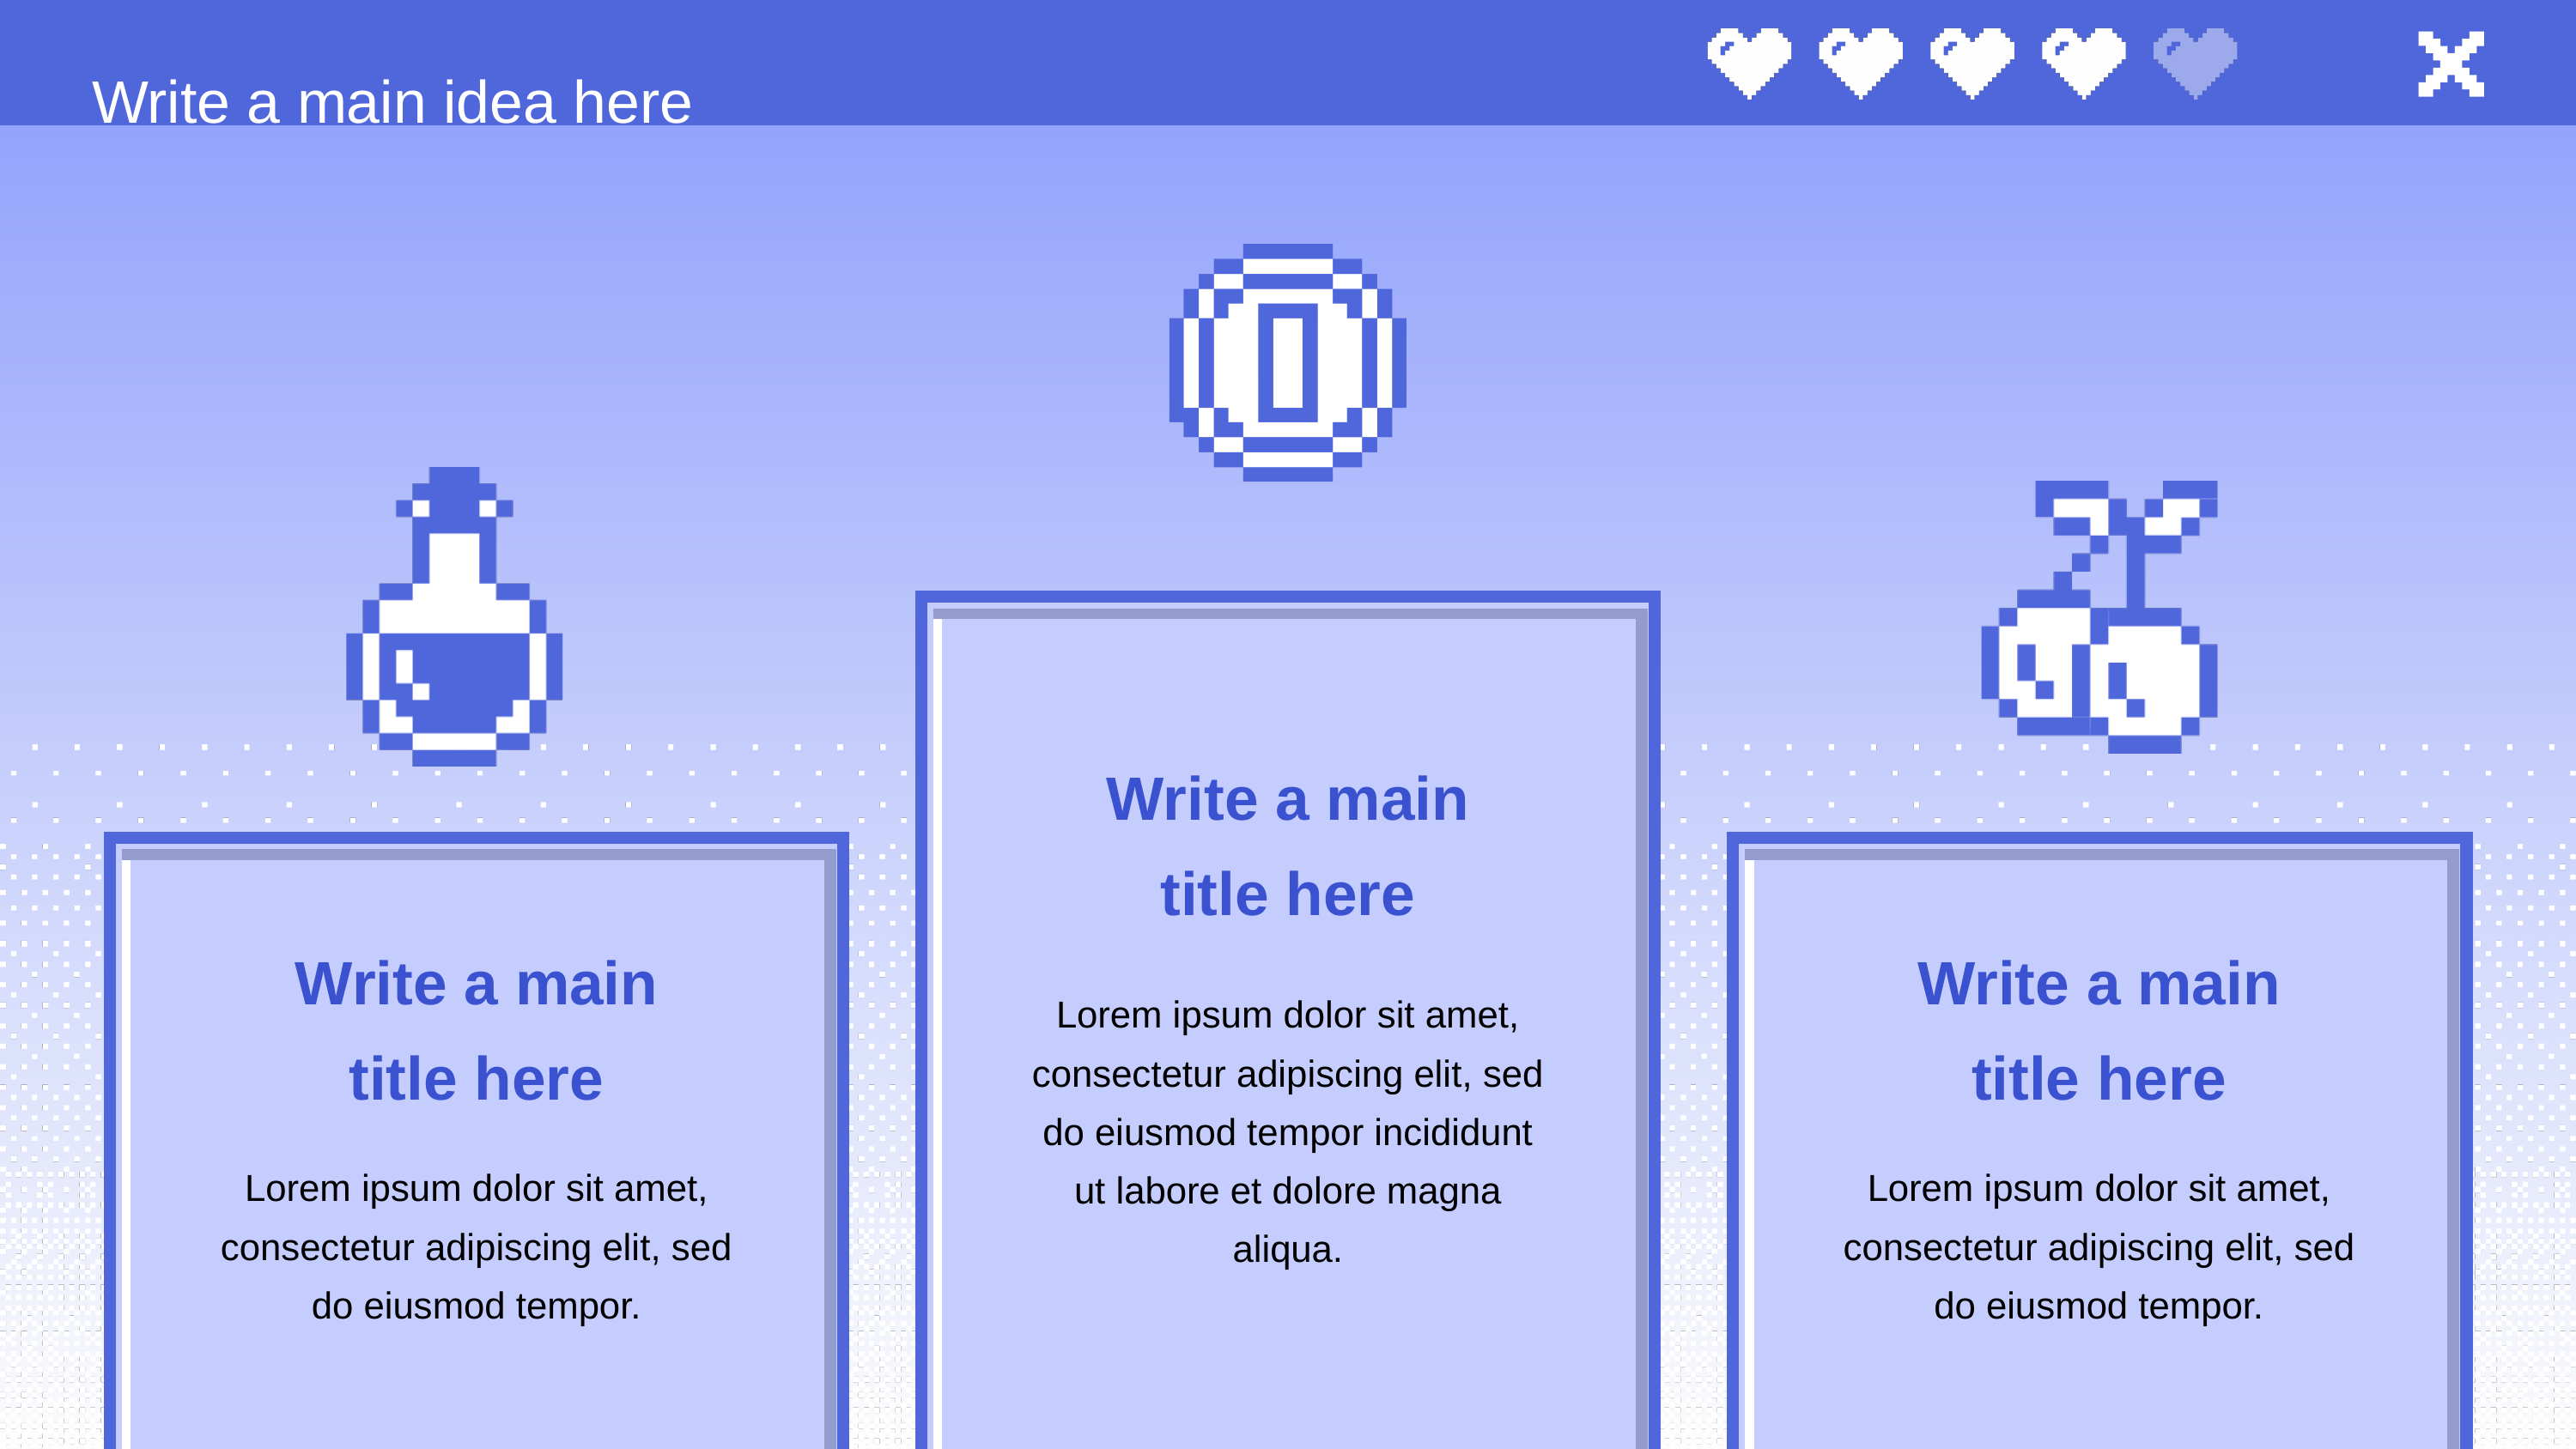

Write a main idea here

Write a main title here

Write a main title here
Write a main title here
Lorem ipsum dolor sit amet, consectetur adipiscing elit, sed do eiusmod tempor incididunt ut labore et dolore magna aliqua.
Lorem ipsum dolor sit amet, consectetur adipiscing elit, sed do eiusmod tempor.
Lorem ipsum dolor sit amet, consectetur adipiscing elit, sed do eiusmod tempor.